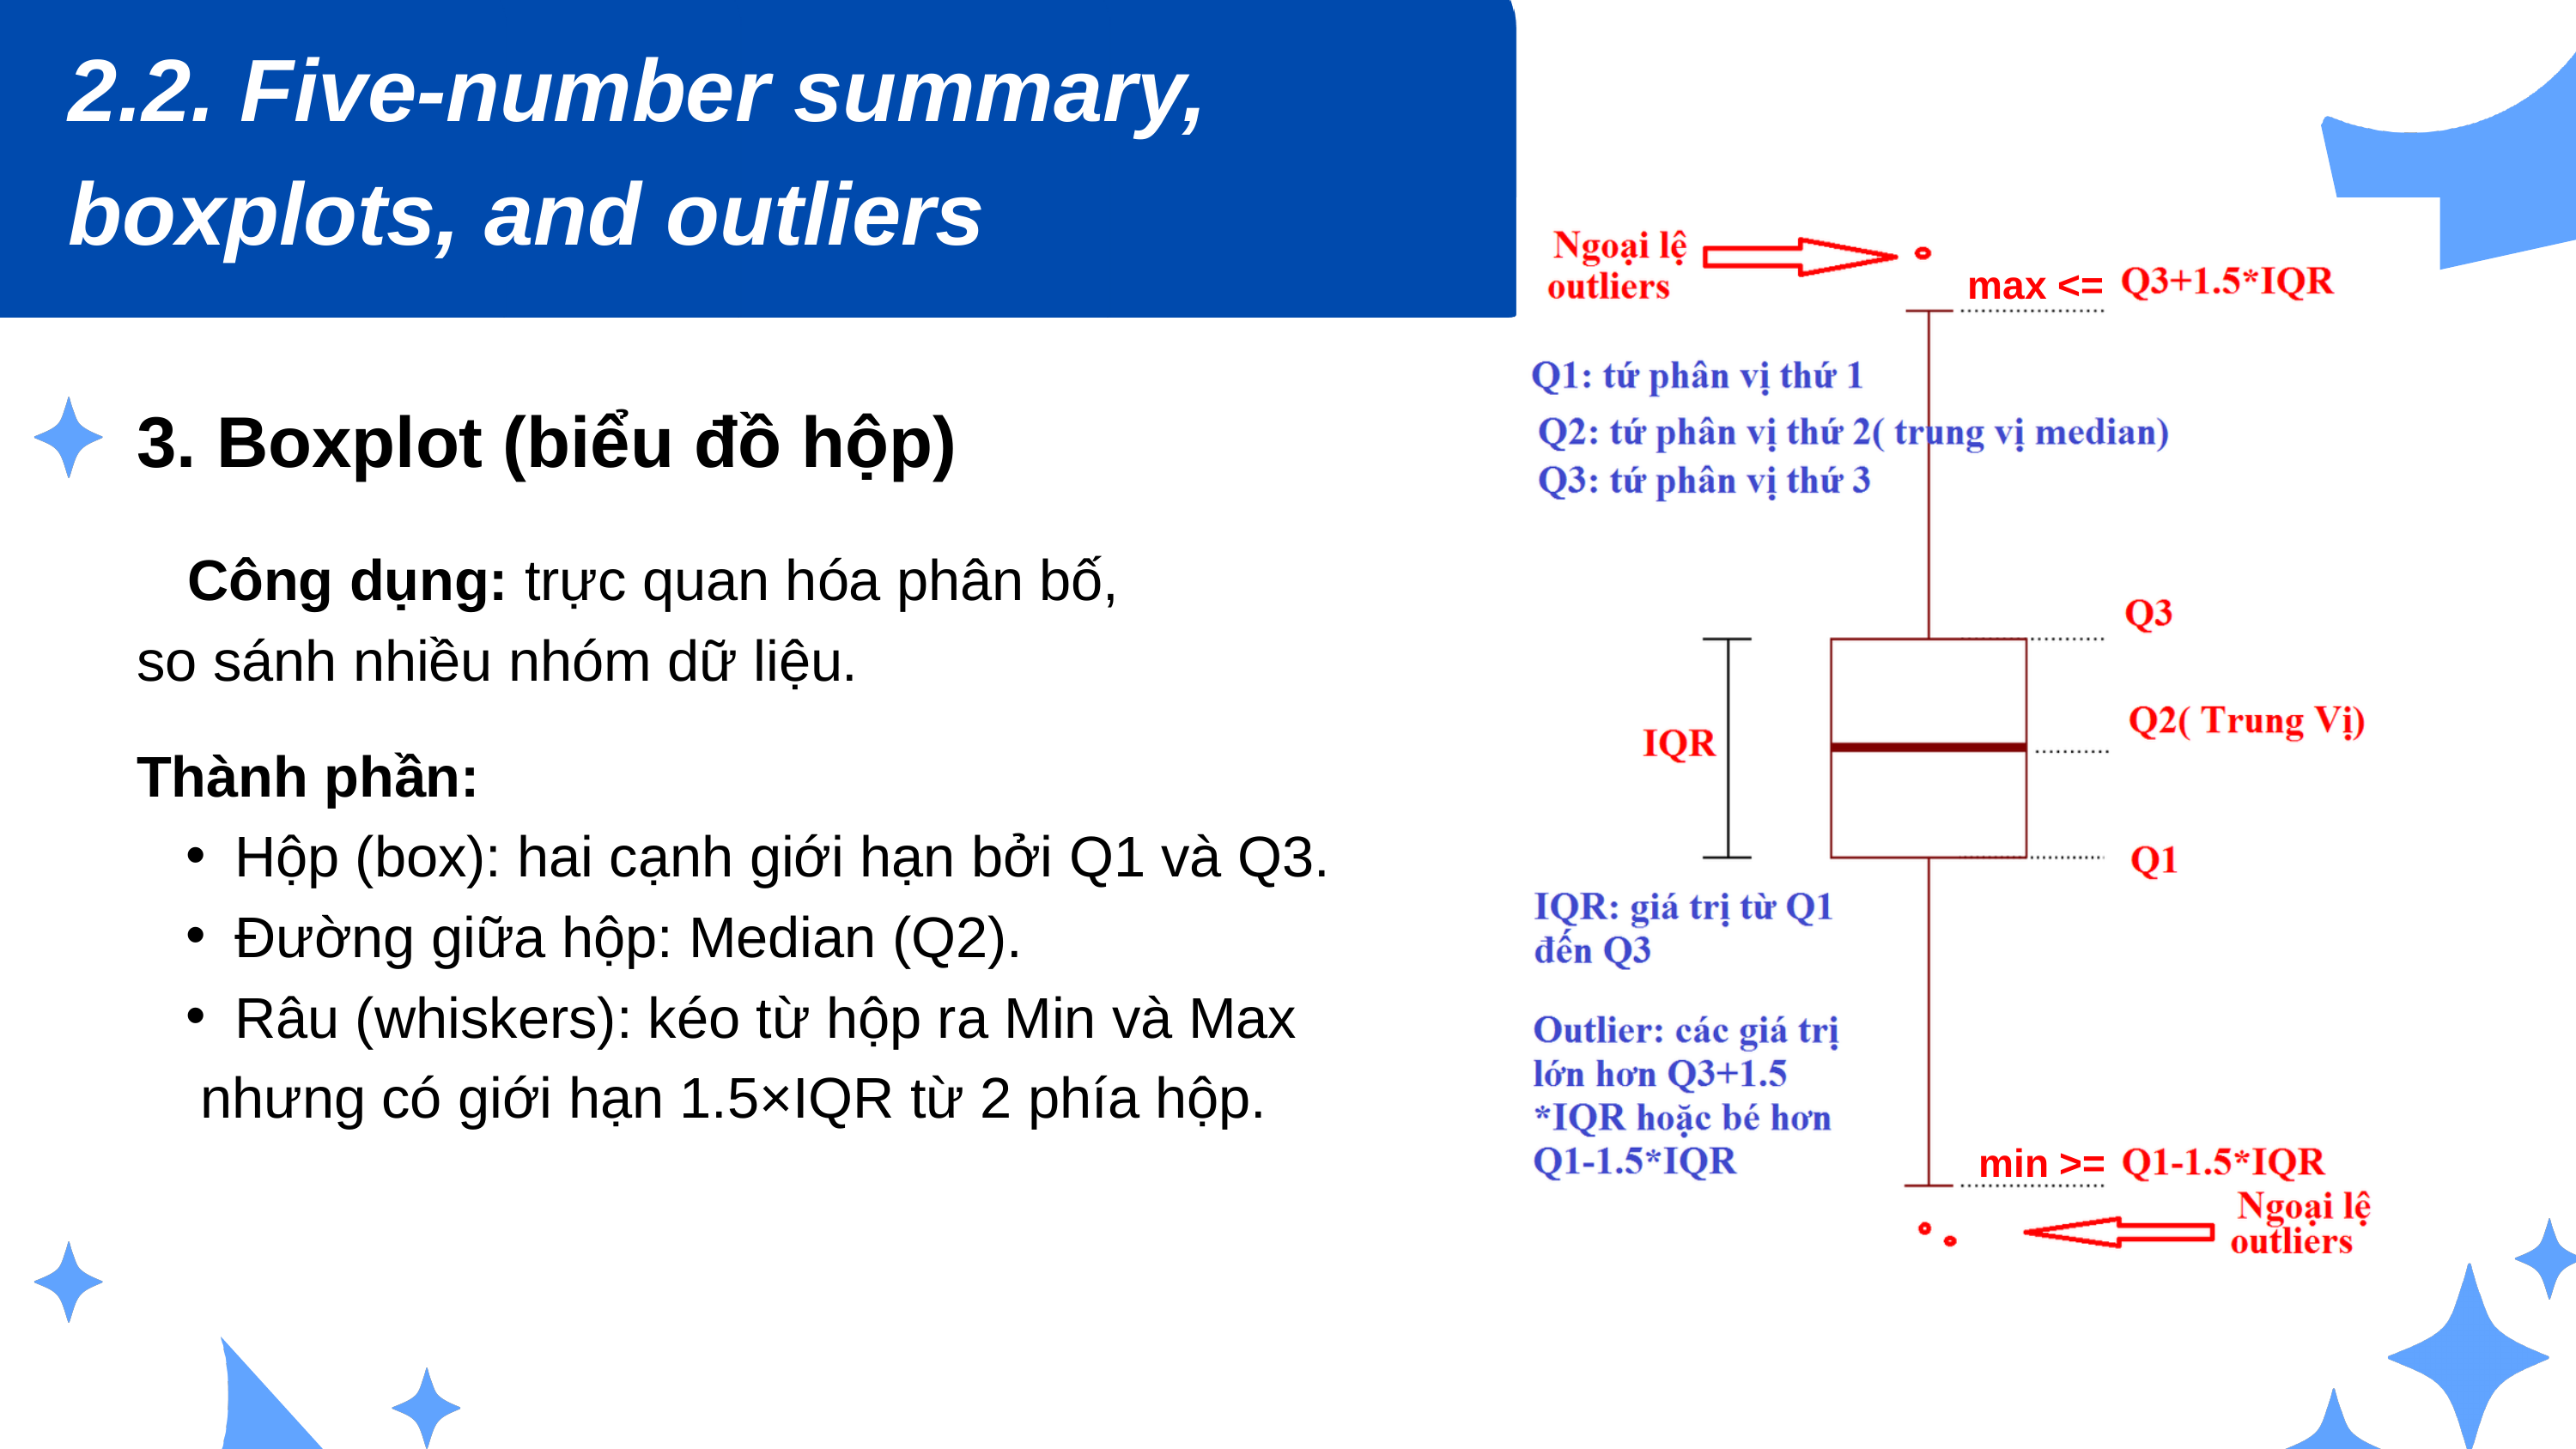

2.2. Five-number summary,
boxplots, and outliers

max <=
3. Boxplot (biểu đồ hộp)

Công dụng: trực quan hóa phân bố,
so sánh nhiều nhóm dữ liệu.
Thành phần:
Hộp (box): hai cạnh giới hạn bởi Q1 và Q3.
Đường giữa hộp: Median (Q2).
Râu (whiskers): kéo từ hộp ra Min và Max
    nhưng có giới hạn 1.5×IQR từ 2 phía hộp.
min >=